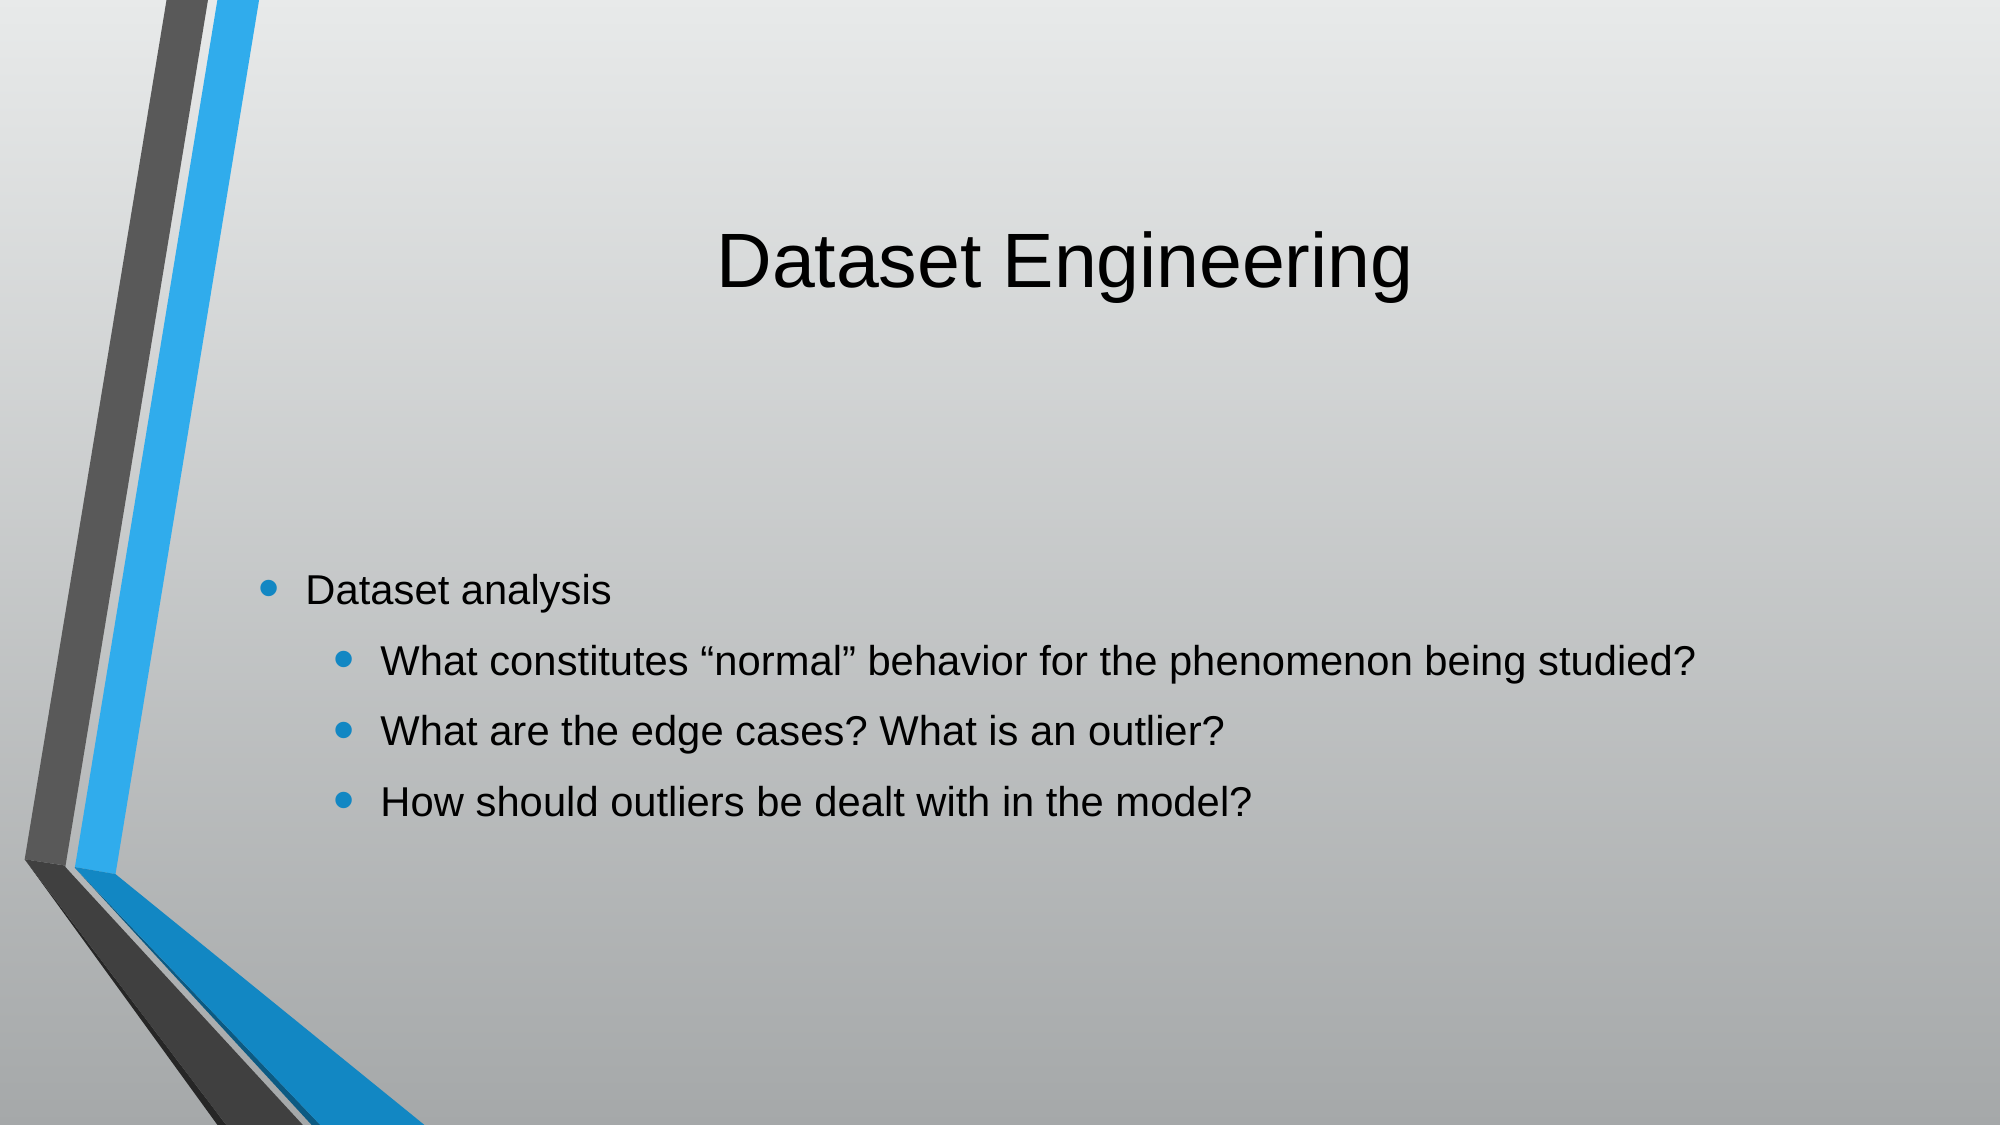

# Dataset Engineering
Dataset analysis
What constitutes “normal” behavior for the phenomenon being studied?
What are the edge cases? What is an outlier?
How should outliers be dealt with in the model?